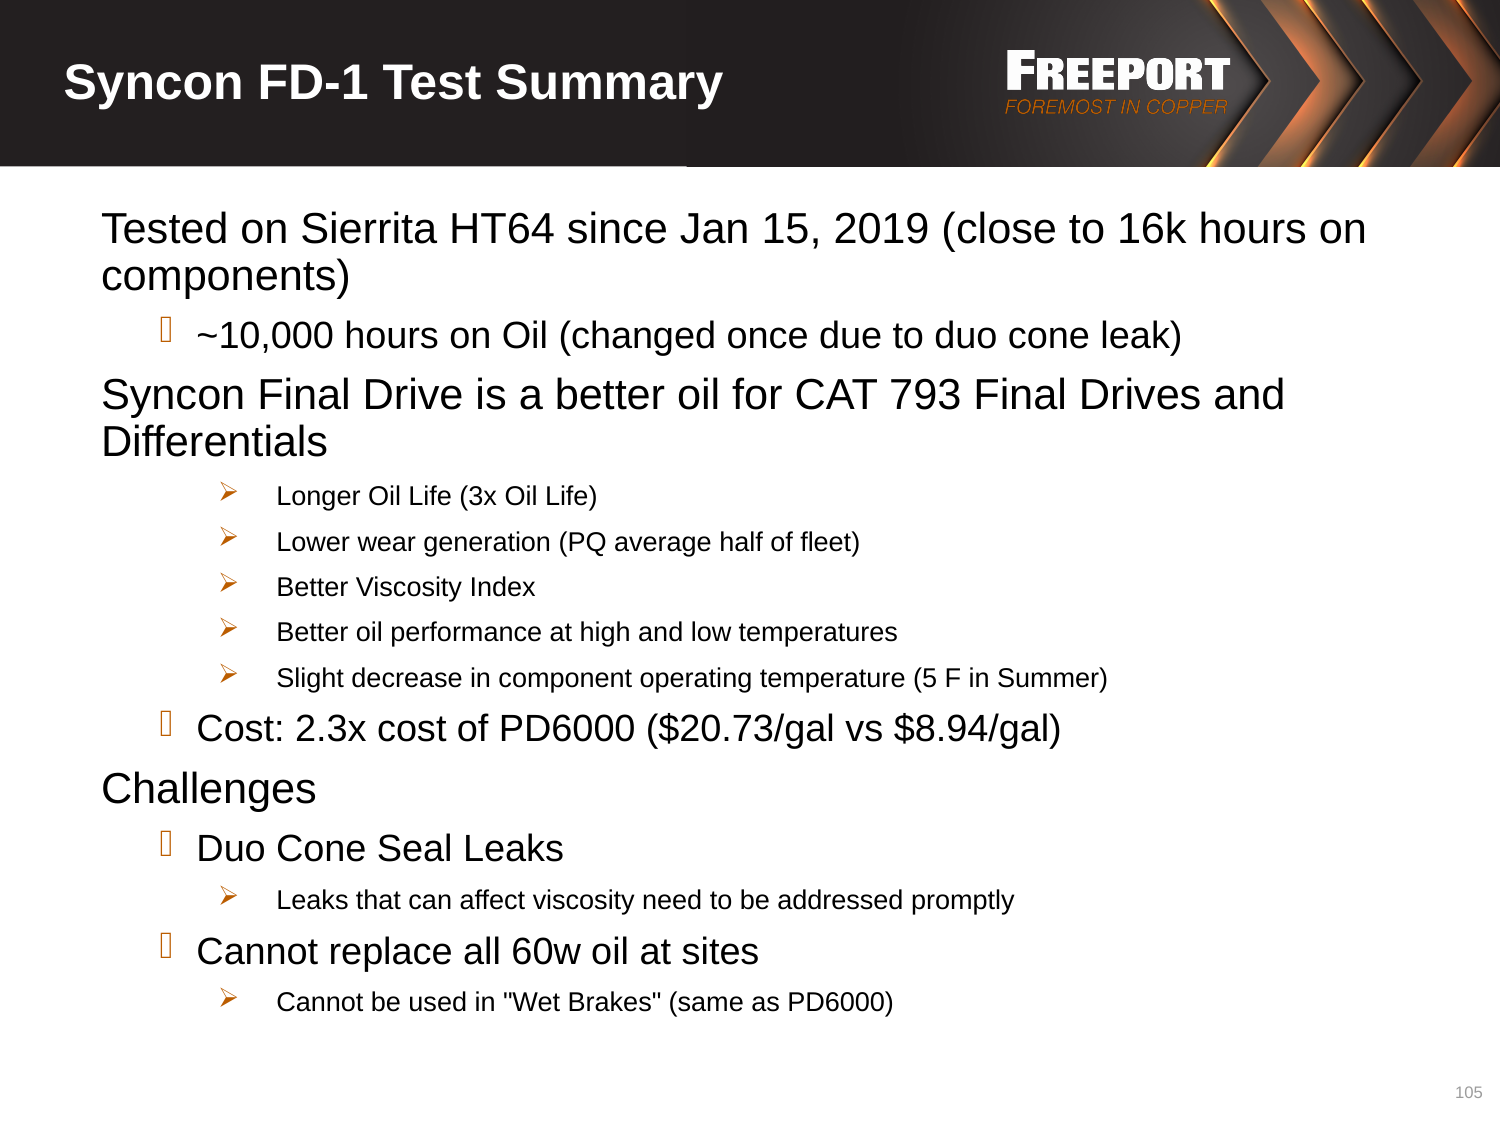

# Syncon FD-1 Test Summary
Tested on Sierrita HT64 since Jan 15, 2019 (close to 16k hours on components)
~10,000 hours on Oil (changed once due to duo cone leak)
Syncon Final Drive is a better oil for CAT 793 Final Drives and Differentials
Longer Oil Life (3x Oil Life)
Lower wear generation (PQ average half of fleet)
Better Viscosity Index
Better oil performance at high and low temperatures
Slight decrease in component operating temperature (5 F in Summer)
Cost: 2.3x cost of PD6000 ($20.73/gal vs $8.94/gal)
Challenges
Duo Cone Seal Leaks
Leaks that can affect viscosity need to be addressed promptly
Cannot replace all 60w oil at sites
Cannot be used in "Wet Brakes" (same as PD6000)
105